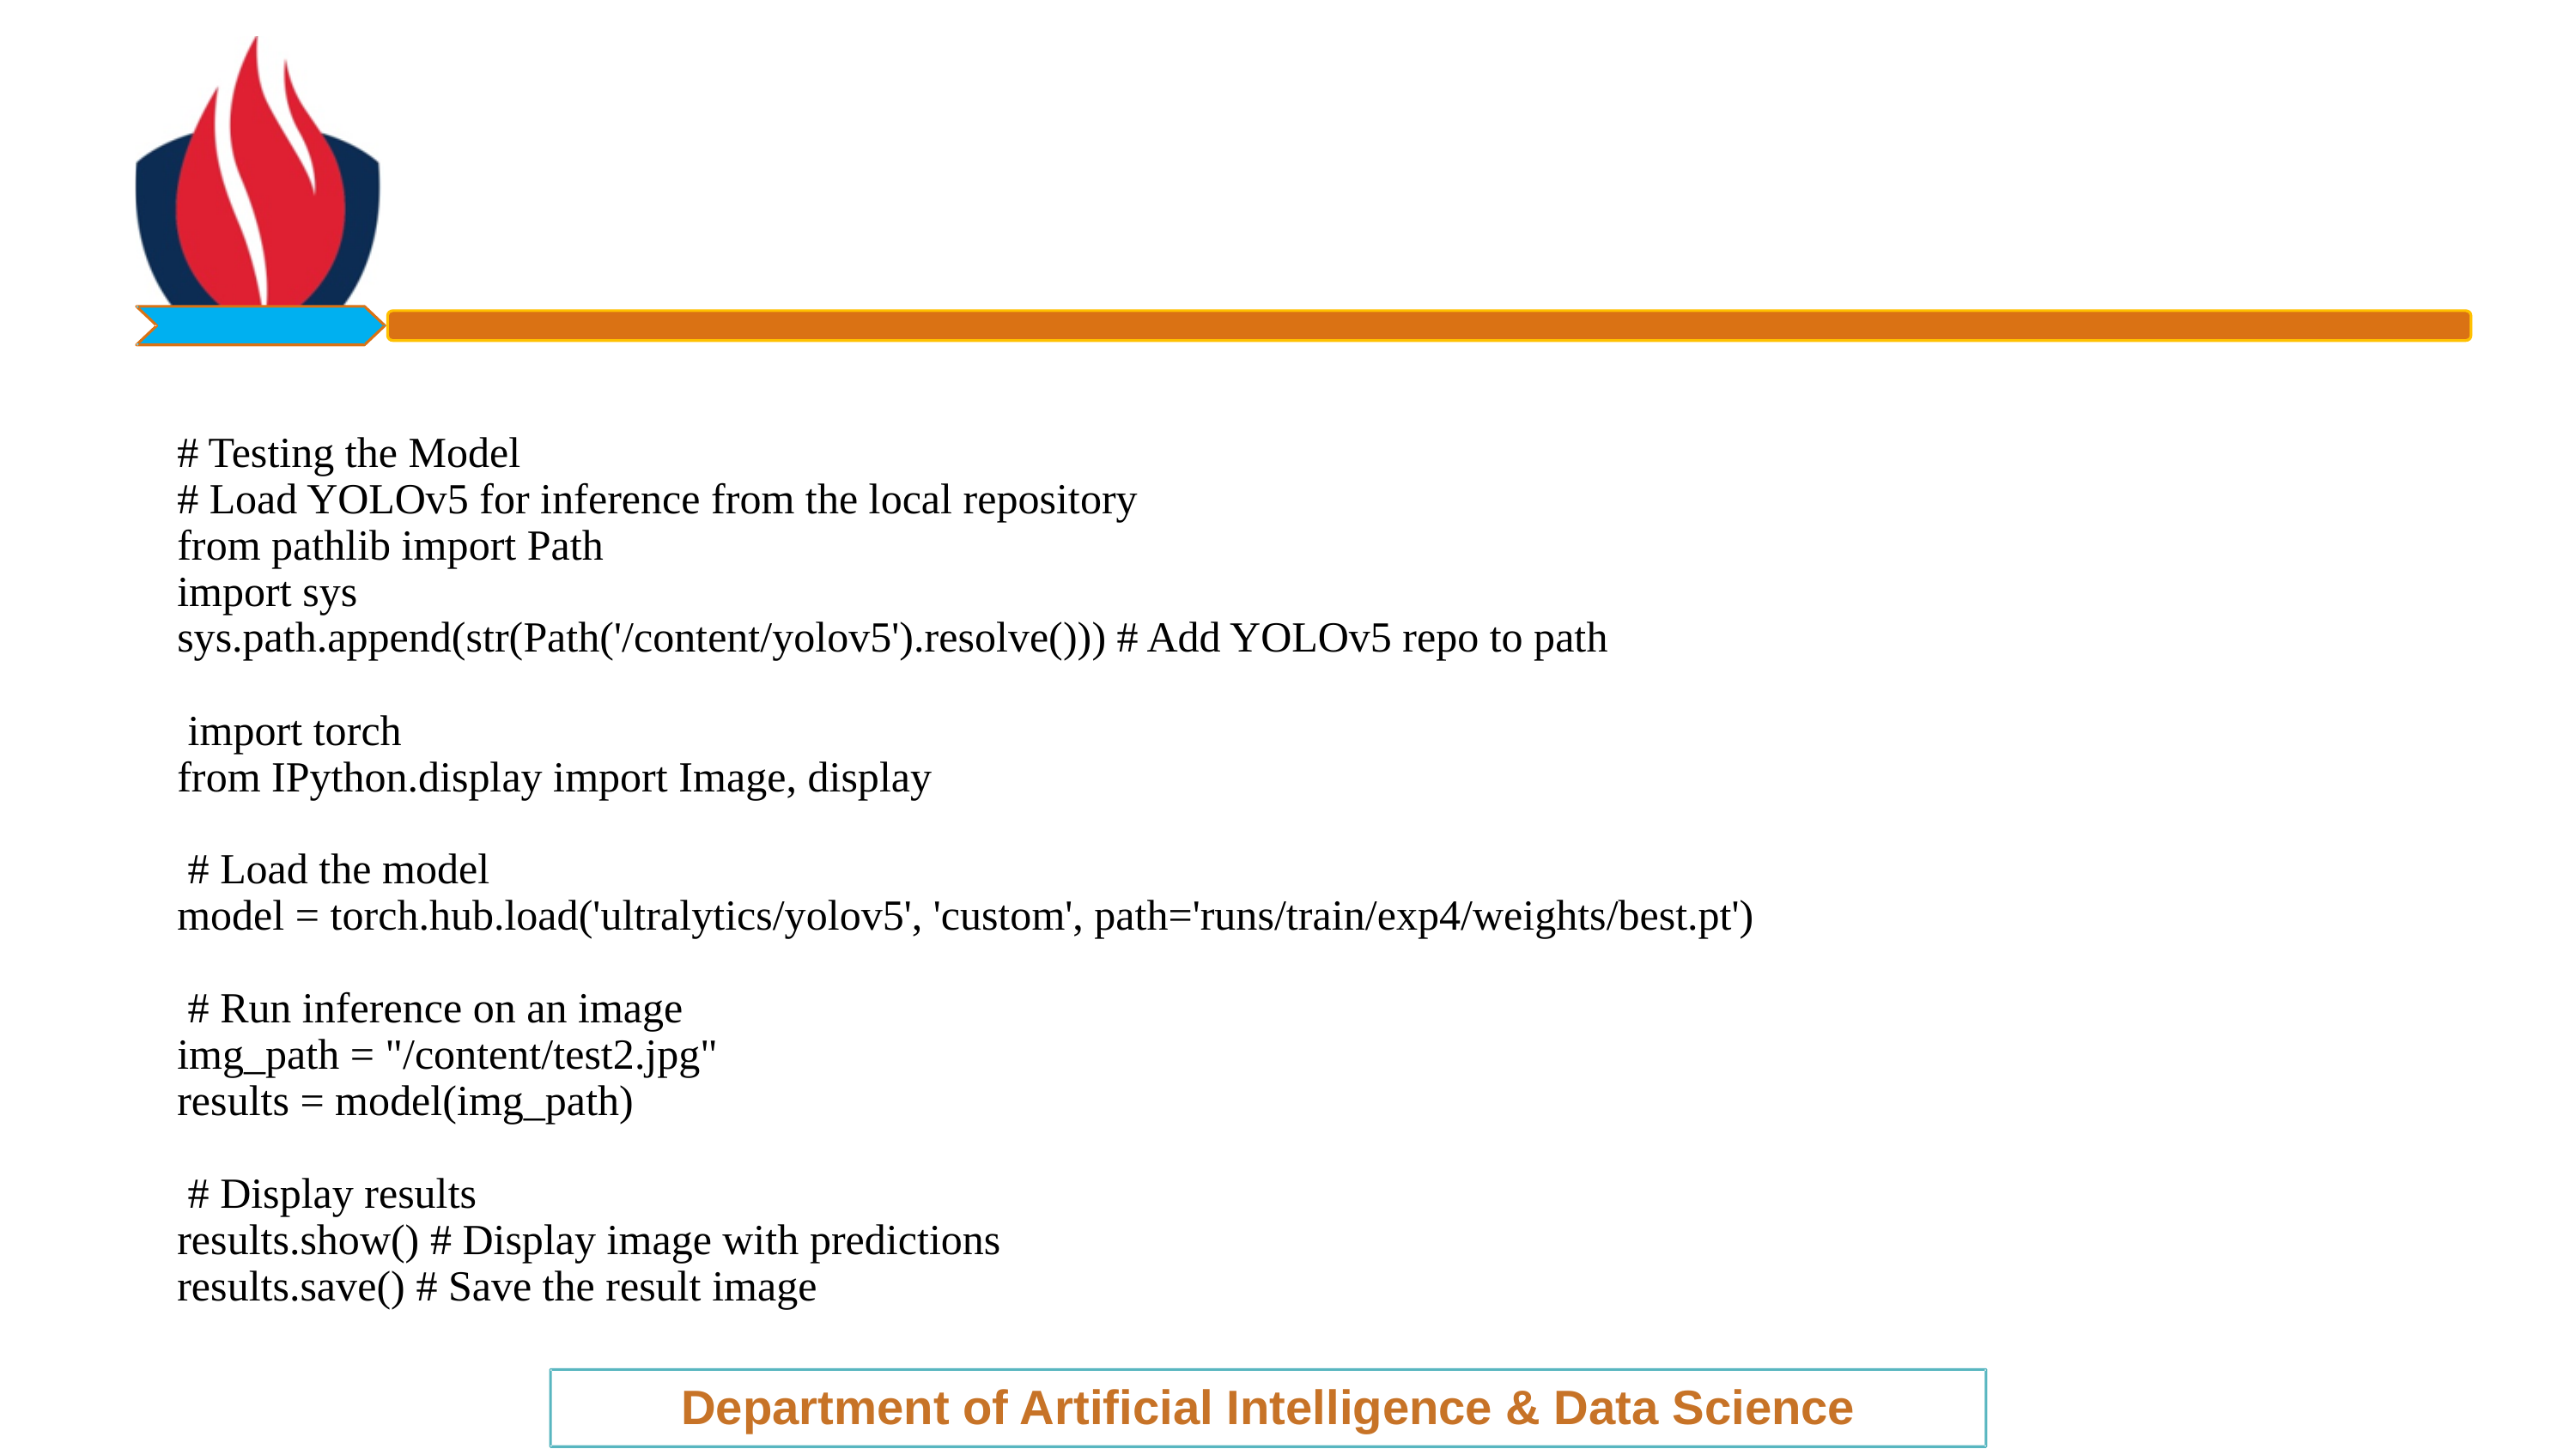

# Testing the Model
# Load YOLOv5 for inference from the local repository
from pathlib import Path
import sys
sys.path.append(str(Path('/content/yolov5').resolve())) # Add YOLOv5 repo to path

 import torch
from IPython.display import Image, display

 # Load the model
model = torch.hub.load('ultralytics/yolov5', 'custom', path='runs/train/exp4/weights/best.pt')

 # Run inference on an image
img_path = "/content/test2.jpg"
results = model(img_path)

 # Display results
results.show() # Display image with predictions
results.save() # Save the result image

Department of Artificial Intelligence & Data Science